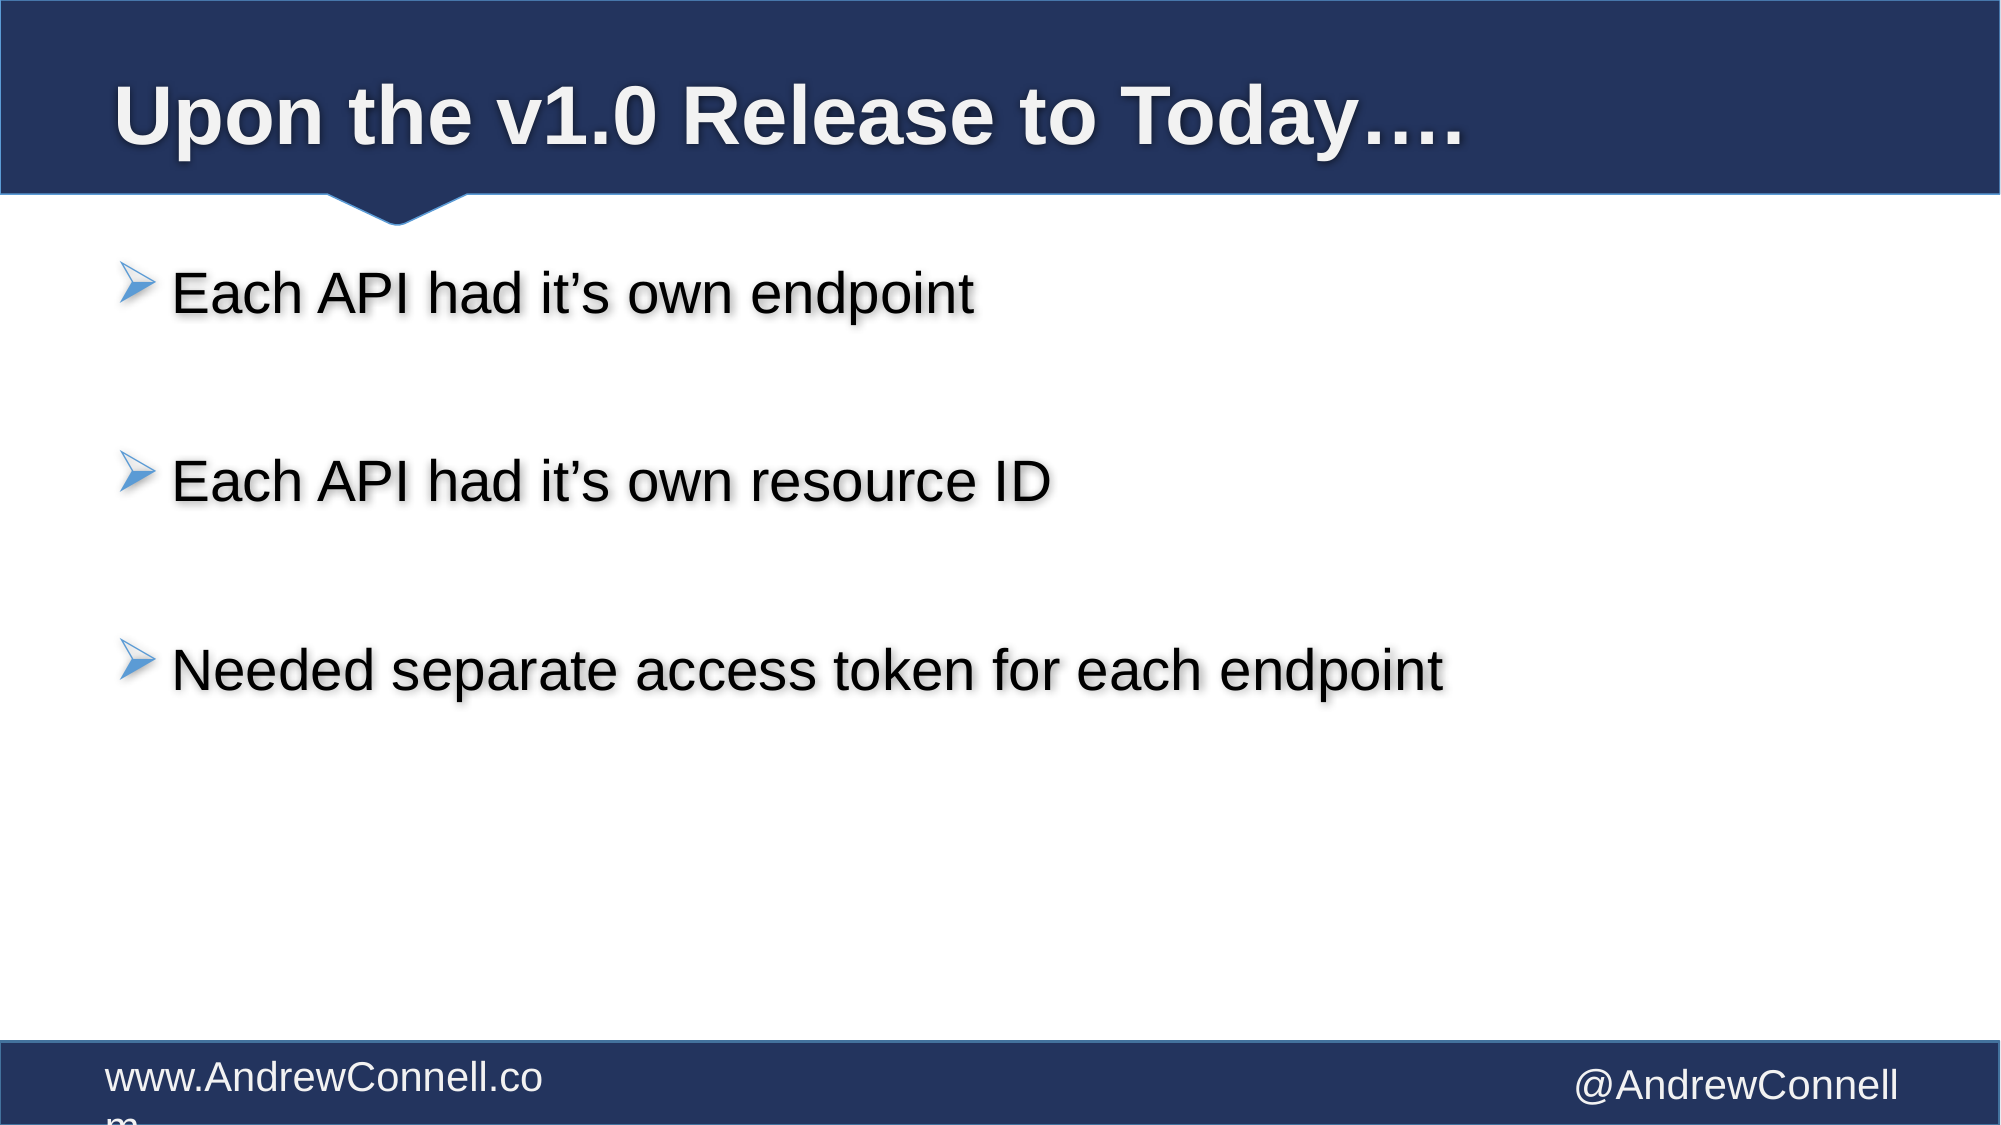

# Upon the v1.0 Release to Today….
Each API had it’s own endpoint

Each API had it’s own resource ID

Needed separate access token for each endpoint